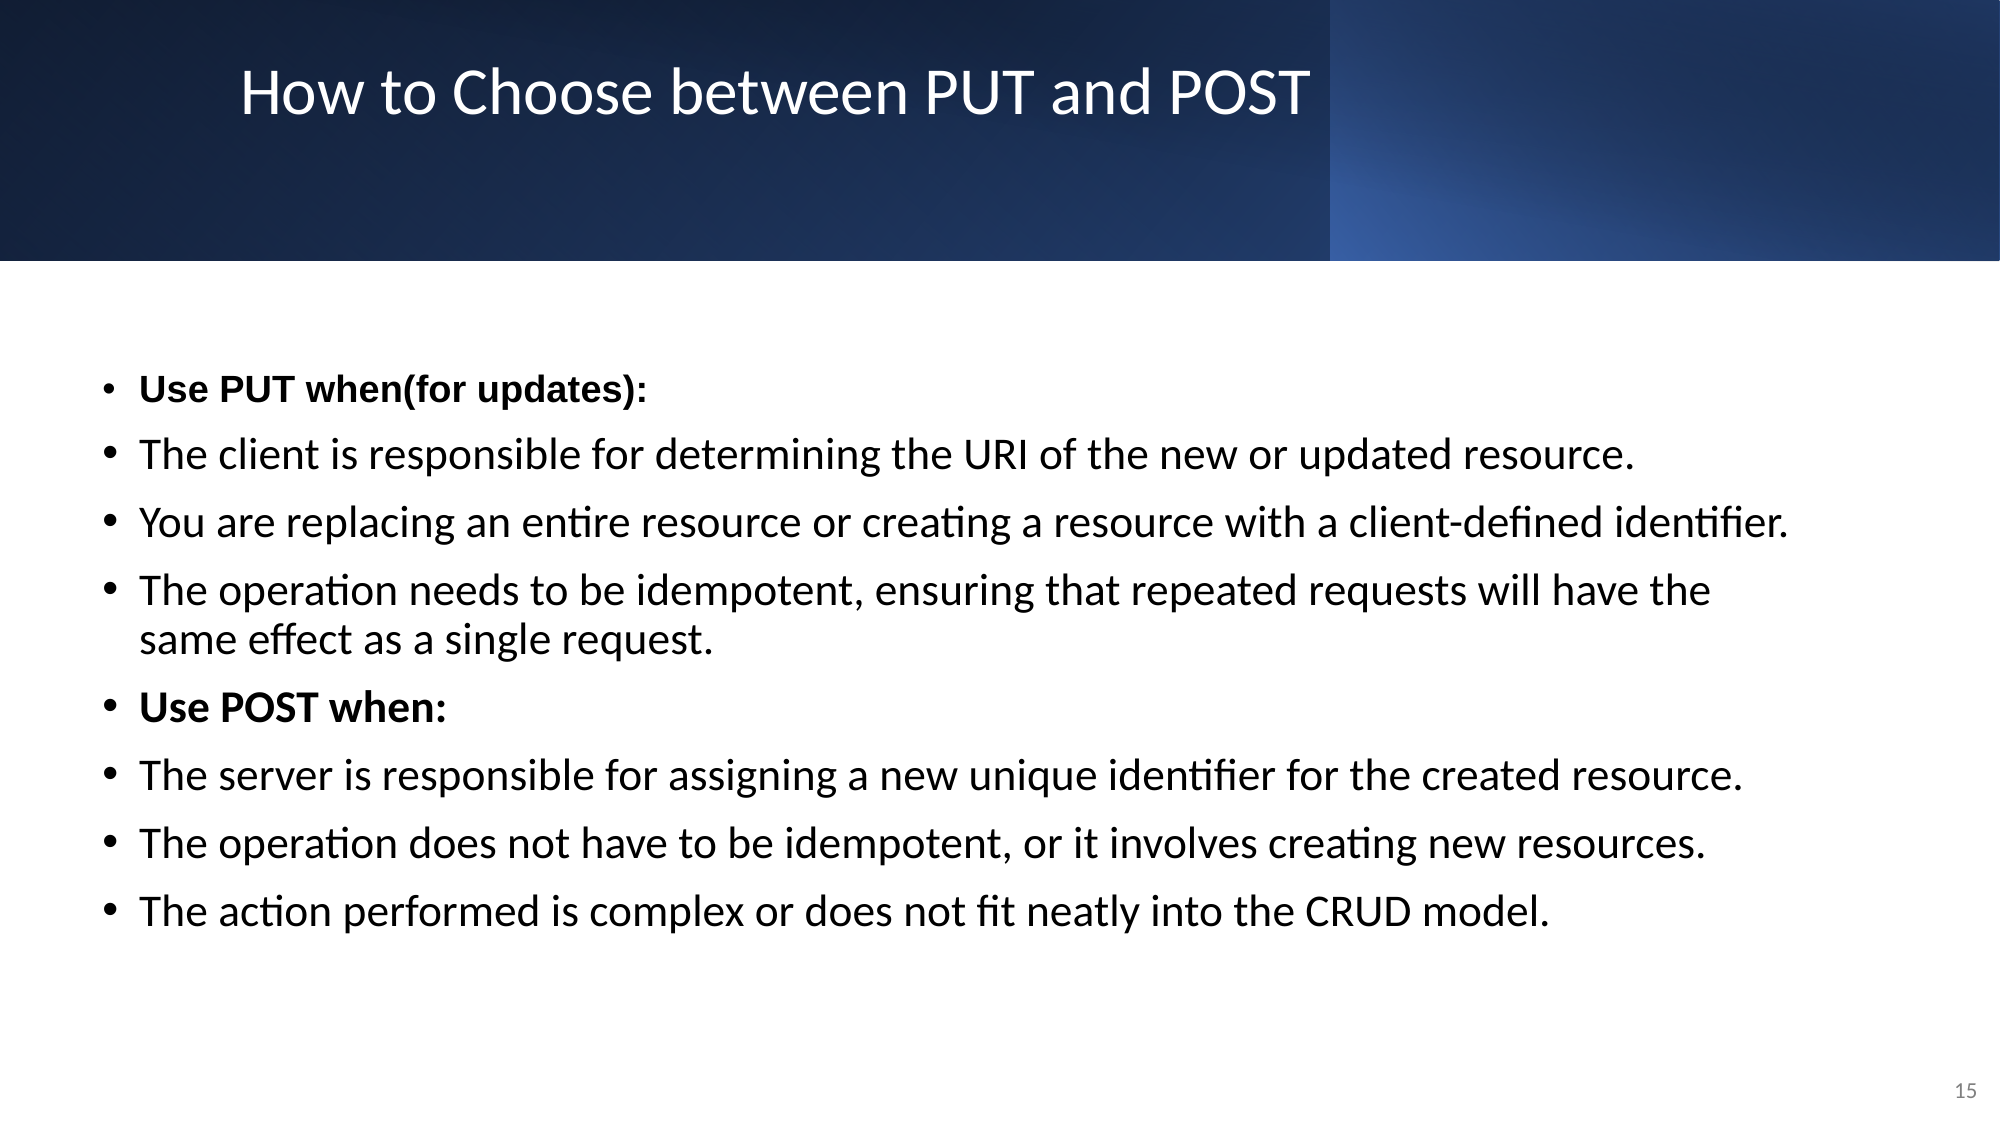

# How to Choose between PUT and POST
Use PUT when(for updates):
The client is responsible for determining the URI of the new or updated resource.
You are replacing an entire resource or creating a resource with a client-defined identifier.
The operation needs to be idempotent, ensuring that repeated requests will have the same effect as a single request.
Use POST when:
The server is responsible for assigning a new unique identifier for the created resource.
The operation does not have to be idempotent, or it involves creating new resources.
The action performed is complex or does not fit neatly into the CRUD model.

15